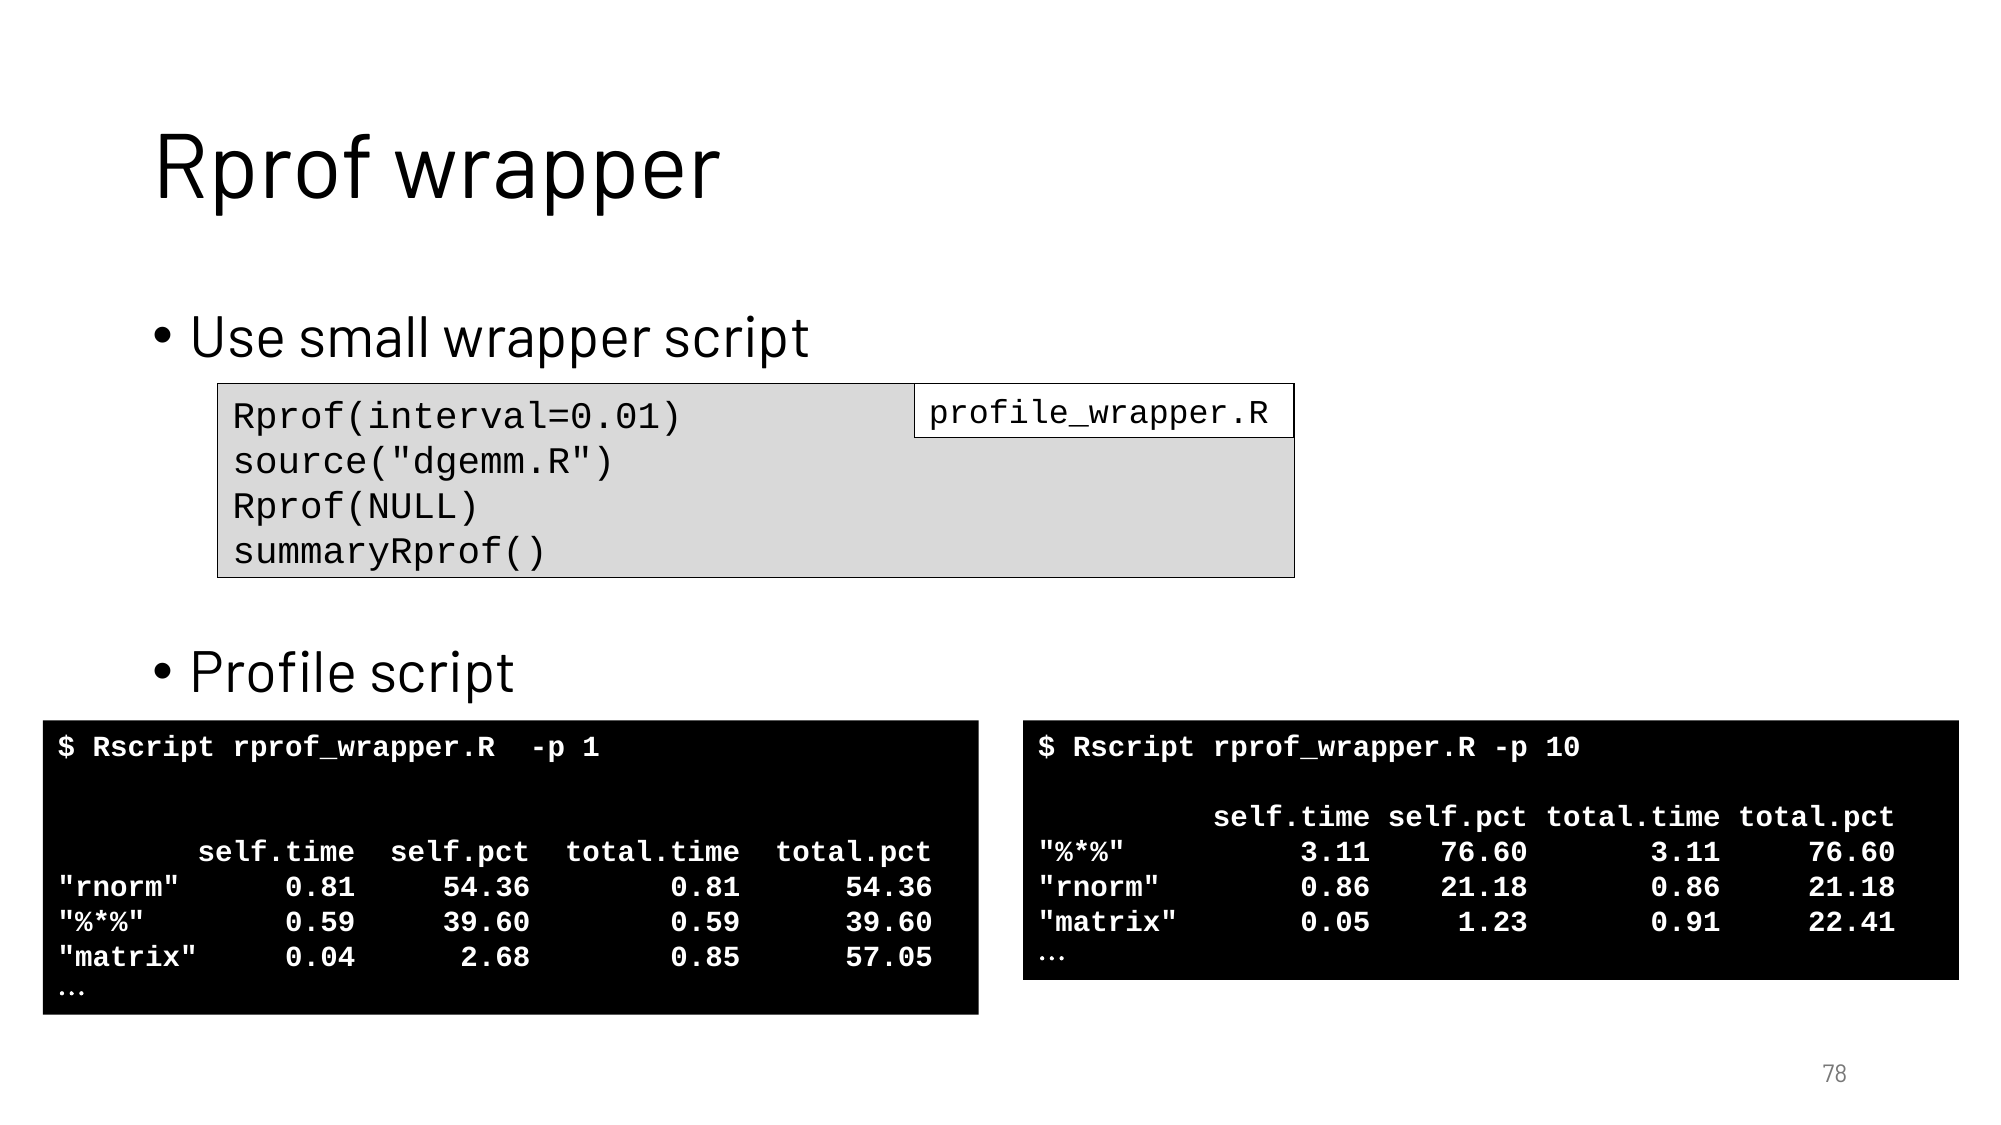

# Rprof wrapper
Use small wrapper script

Profile script
profile_wrapper.R
Rprof(interval=0.01)
source("dgemm.R")
Rprof(NULL)
summaryRprof()
$ Rscript rprof_wrapper.R  -p 1

        self.time  self.pct  total.time  total.pct
"rnorm"      0.81     54.36        0.81      54.36
"%*%"        0.59     39.60        0.59      39.60
"matrix"     0.04      2.68        0.85      57.05
…
$ Rscript rprof_wrapper.R -p 10

          self.time self.pct total.time total.pct
"%*%"          3.11    76.60       3.11     76.60
"rnorm"        0.86    21.18       0.86     21.18
"matrix"       0.05     1.23       0.91     22.41
…
78